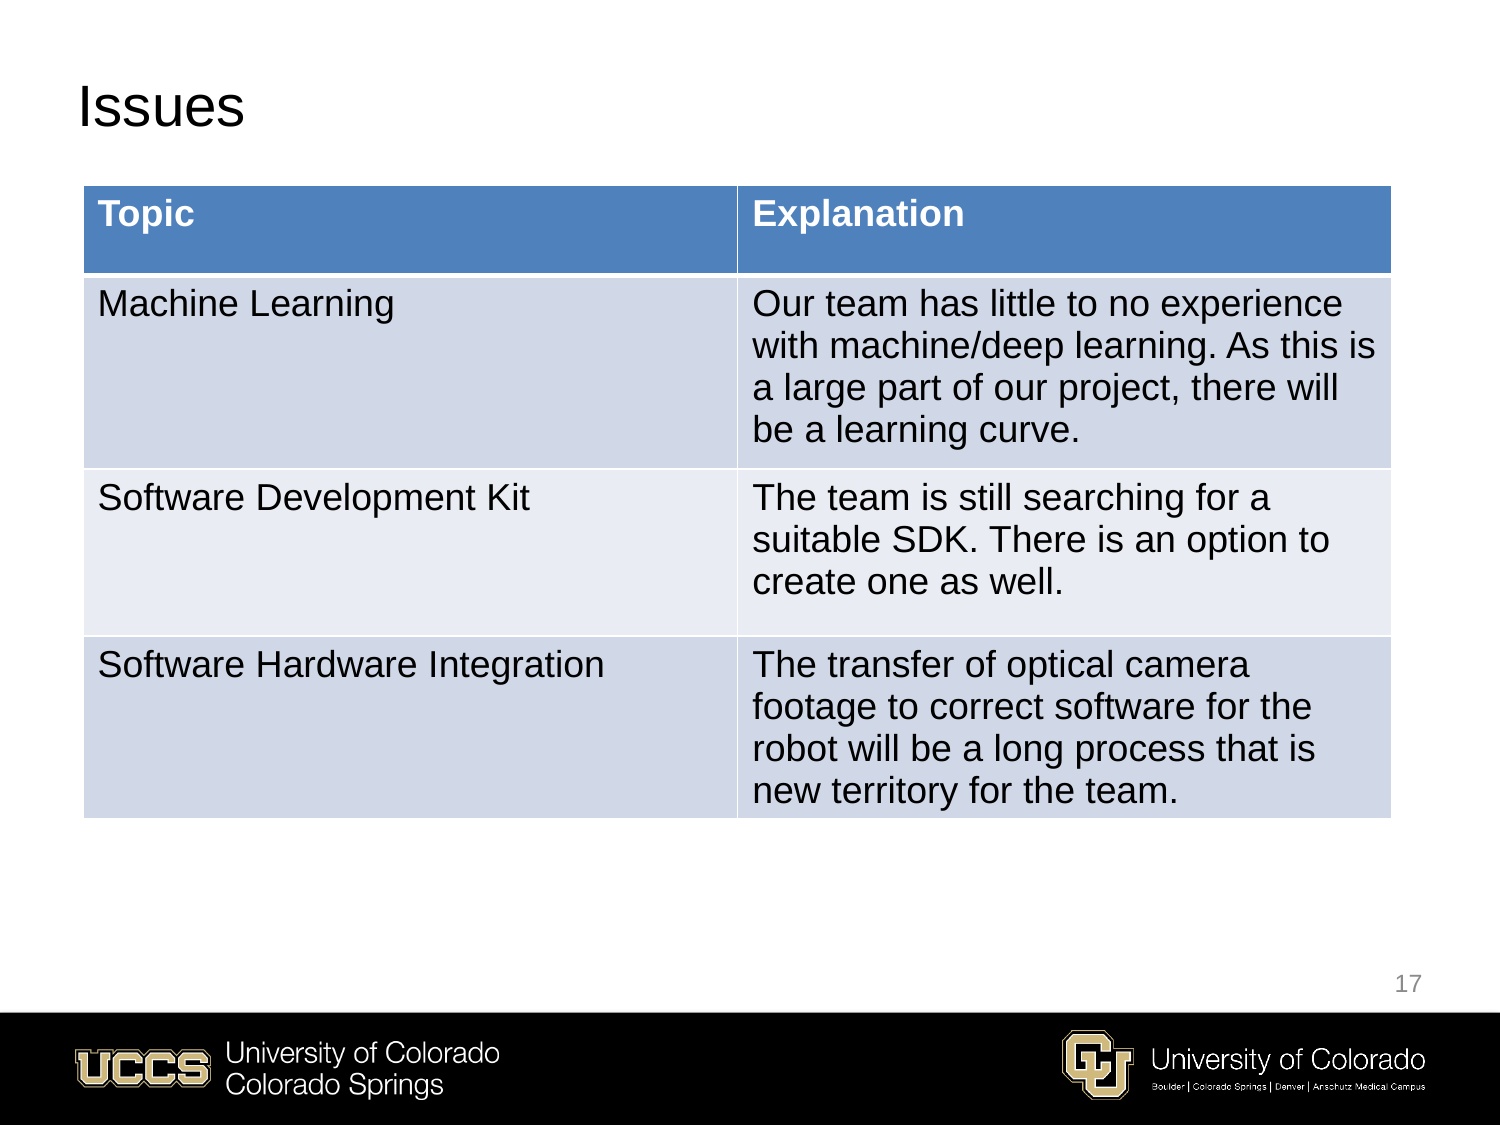

# Issues
| Topic | Explanation |
| --- | --- |
| Machine Learning | Our team has little to no experience with machine/deep learning. As this is a large part of our project, there will be a learning curve. |
| Software Development Kit | The team is still searching for a suitable SDK. There is an option to create one as well. |
| Software Hardware Integration | The transfer of optical camera footage to correct software for the robot will be a long process that is new territory for the team. |

17